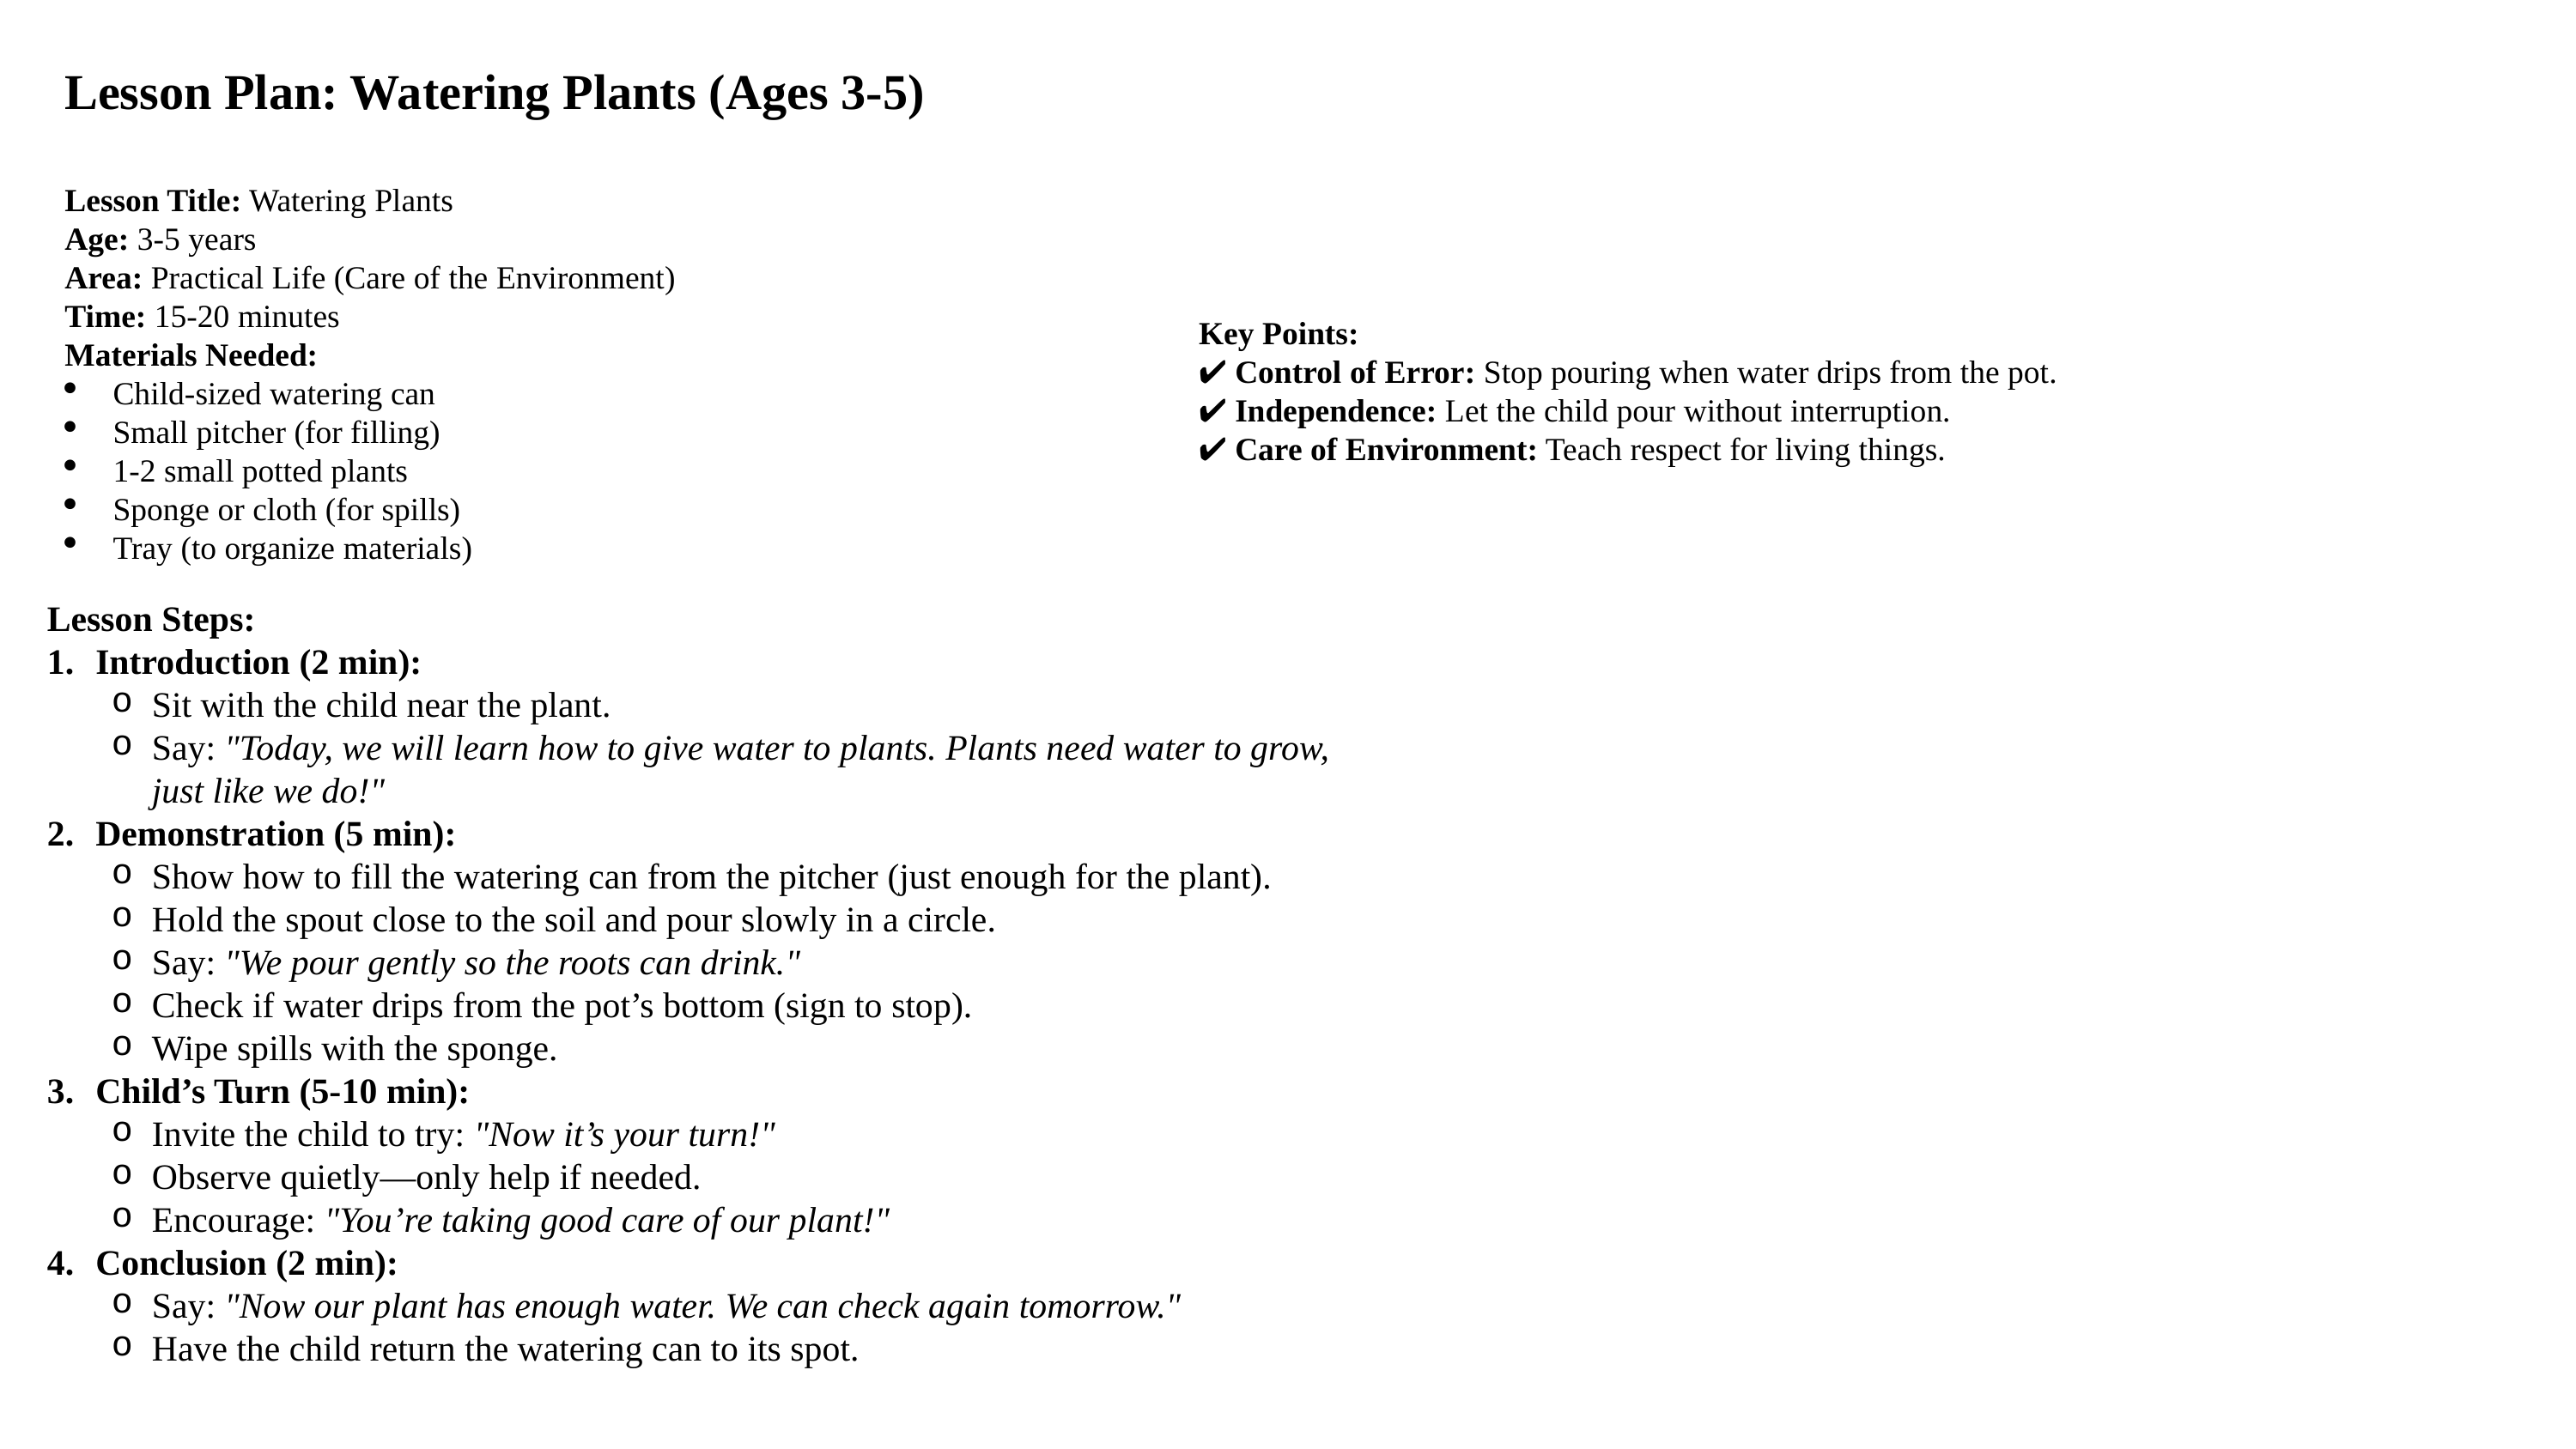

Lesson Plan: Watering Plants (Ages 3-5)

Lesson Title: Watering Plants
Age: 3-5 years
Area: Practical Life (Care of the Environment)
Time: 15-20 minutes
Materials Needed:
Child-sized watering can
Small pitcher (for filling)
1-2 small potted plants
Sponge or cloth (for spills)
Tray (to organize materials)

Key Points:
✔️ Control of Error: Stop pouring when water drips from the pot.
✔️ Independence: Let the child pour without interruption.
✔️ Care of Environment: Teach respect for living things.

Lesson Steps:
Introduction (2 min):
Sit with the child near the plant.
Say: "Today, we will learn how to give water to plants. Plants need water to grow, just like we do!"
Demonstration (5 min):
Show how to fill the watering can from the pitcher (just enough for the plant).
Hold the spout close to the soil and pour slowly in a circle.
Say: "We pour gently so the roots can drink."
Check if water drips from the pot’s bottom (sign to stop).
Wipe spills with the sponge.
Child’s Turn (5-10 min):
Invite the child to try: "Now it’s your turn!"
Observe quietly—only help if needed.
Encourage: "You’re taking good care of our plant!"
Conclusion (2 min):
Say: "Now our plant has enough water. We can check again tomorrow."
Have the child return the watering can to its spot.